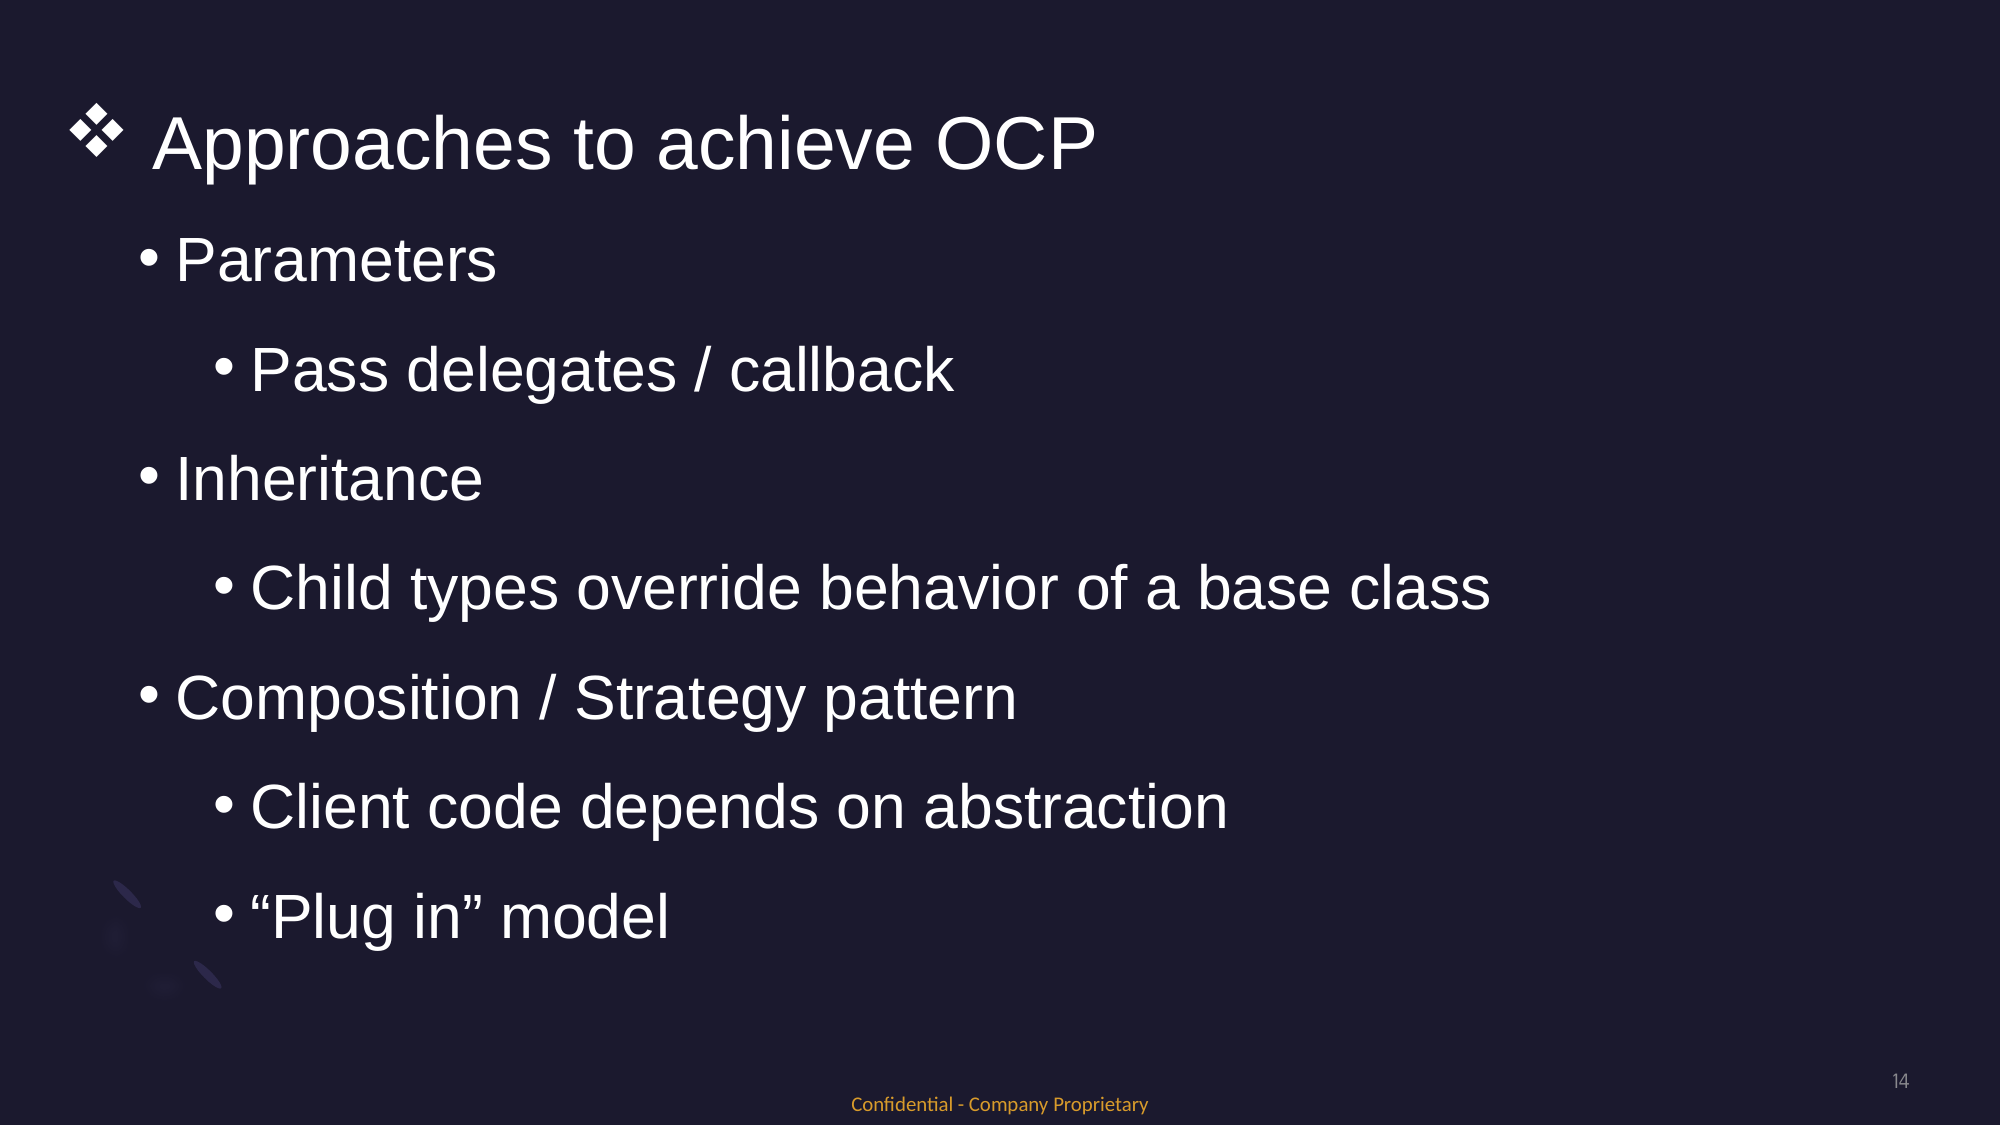

Approaches to achieve OCP
Parameters
Pass delegates / callback
Inheritance
Child types override behavior of a base class
Composition / Strategy pattern
Client code depends on abstraction
“Plug in” model
14